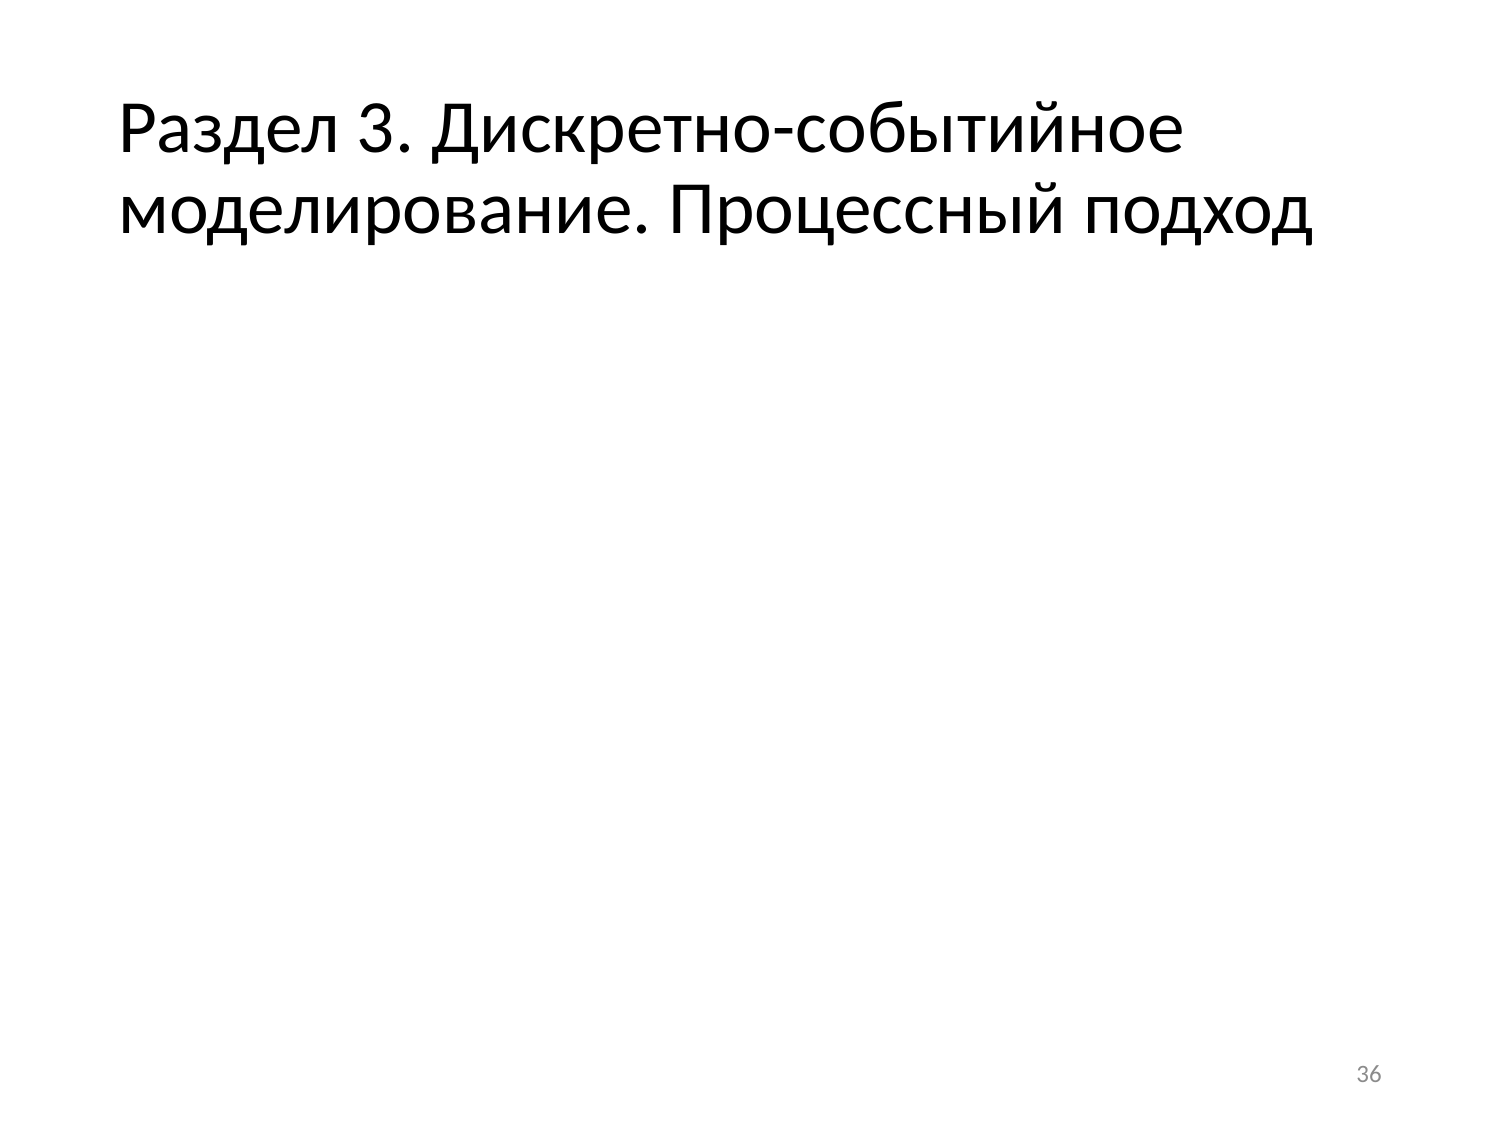

# Раздел 3. Дискретно-событийное моделирование. Процессный подход

36